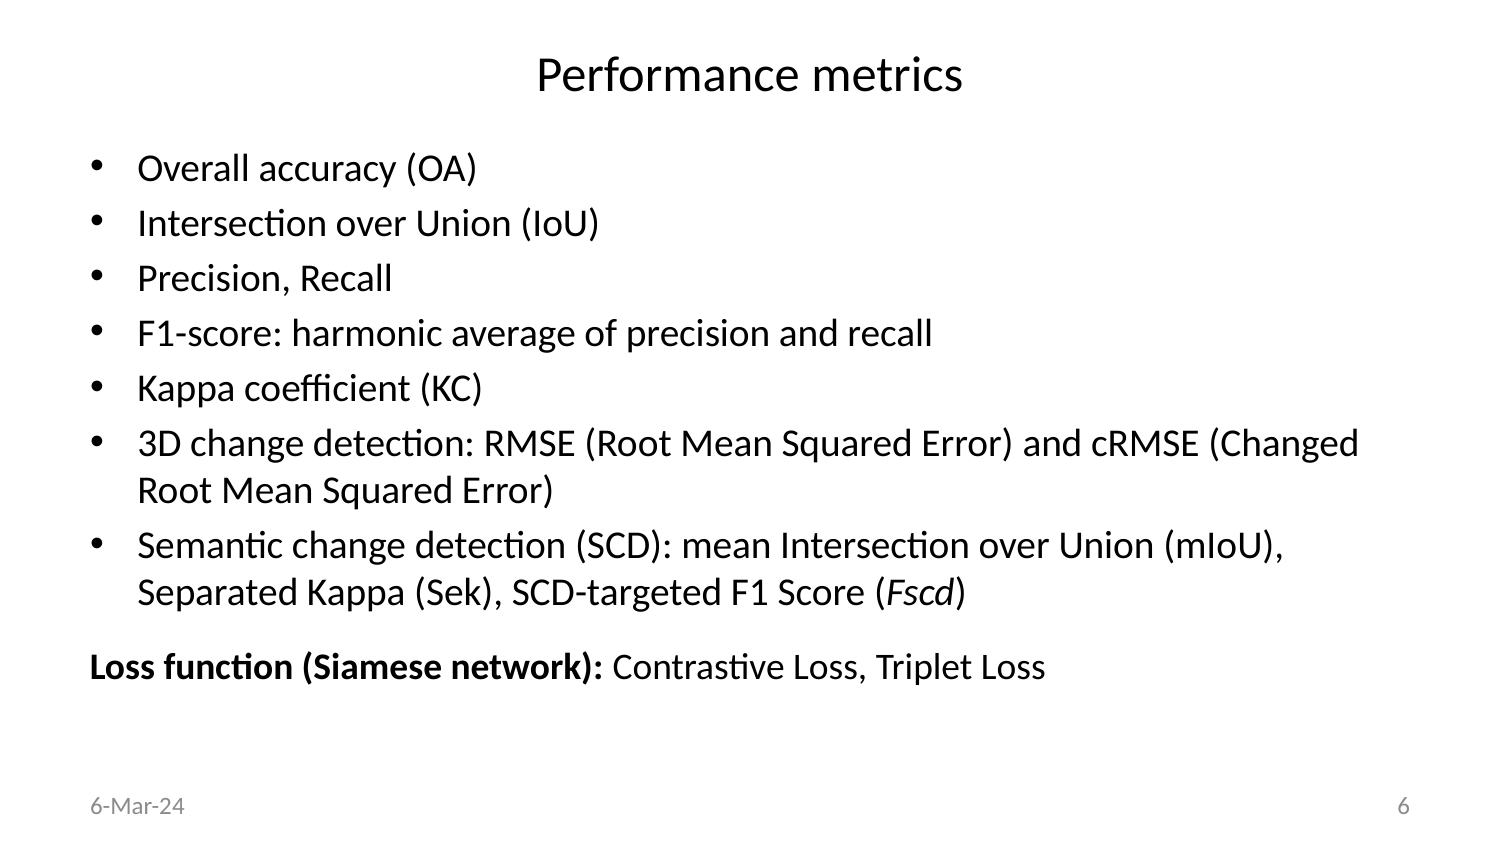

# Performance metrics
Overall accuracy (OA)
Intersection over Union (IoU)
Precision, Recall
F1-score: harmonic average of precision and recall
Kappa coefficient (KC)
3D change detection: RMSE (Root Mean Squared Error) and cRMSE (Changed Root Mean Squared Error)
Semantic change detection (SCD): mean Intersection over Union (mIoU), Separated Kappa (Sek), SCD-targeted F1 Score (Fscd)
Loss function (Siamese network): Contrastive Loss, Triplet Loss
6-Mar-24
6